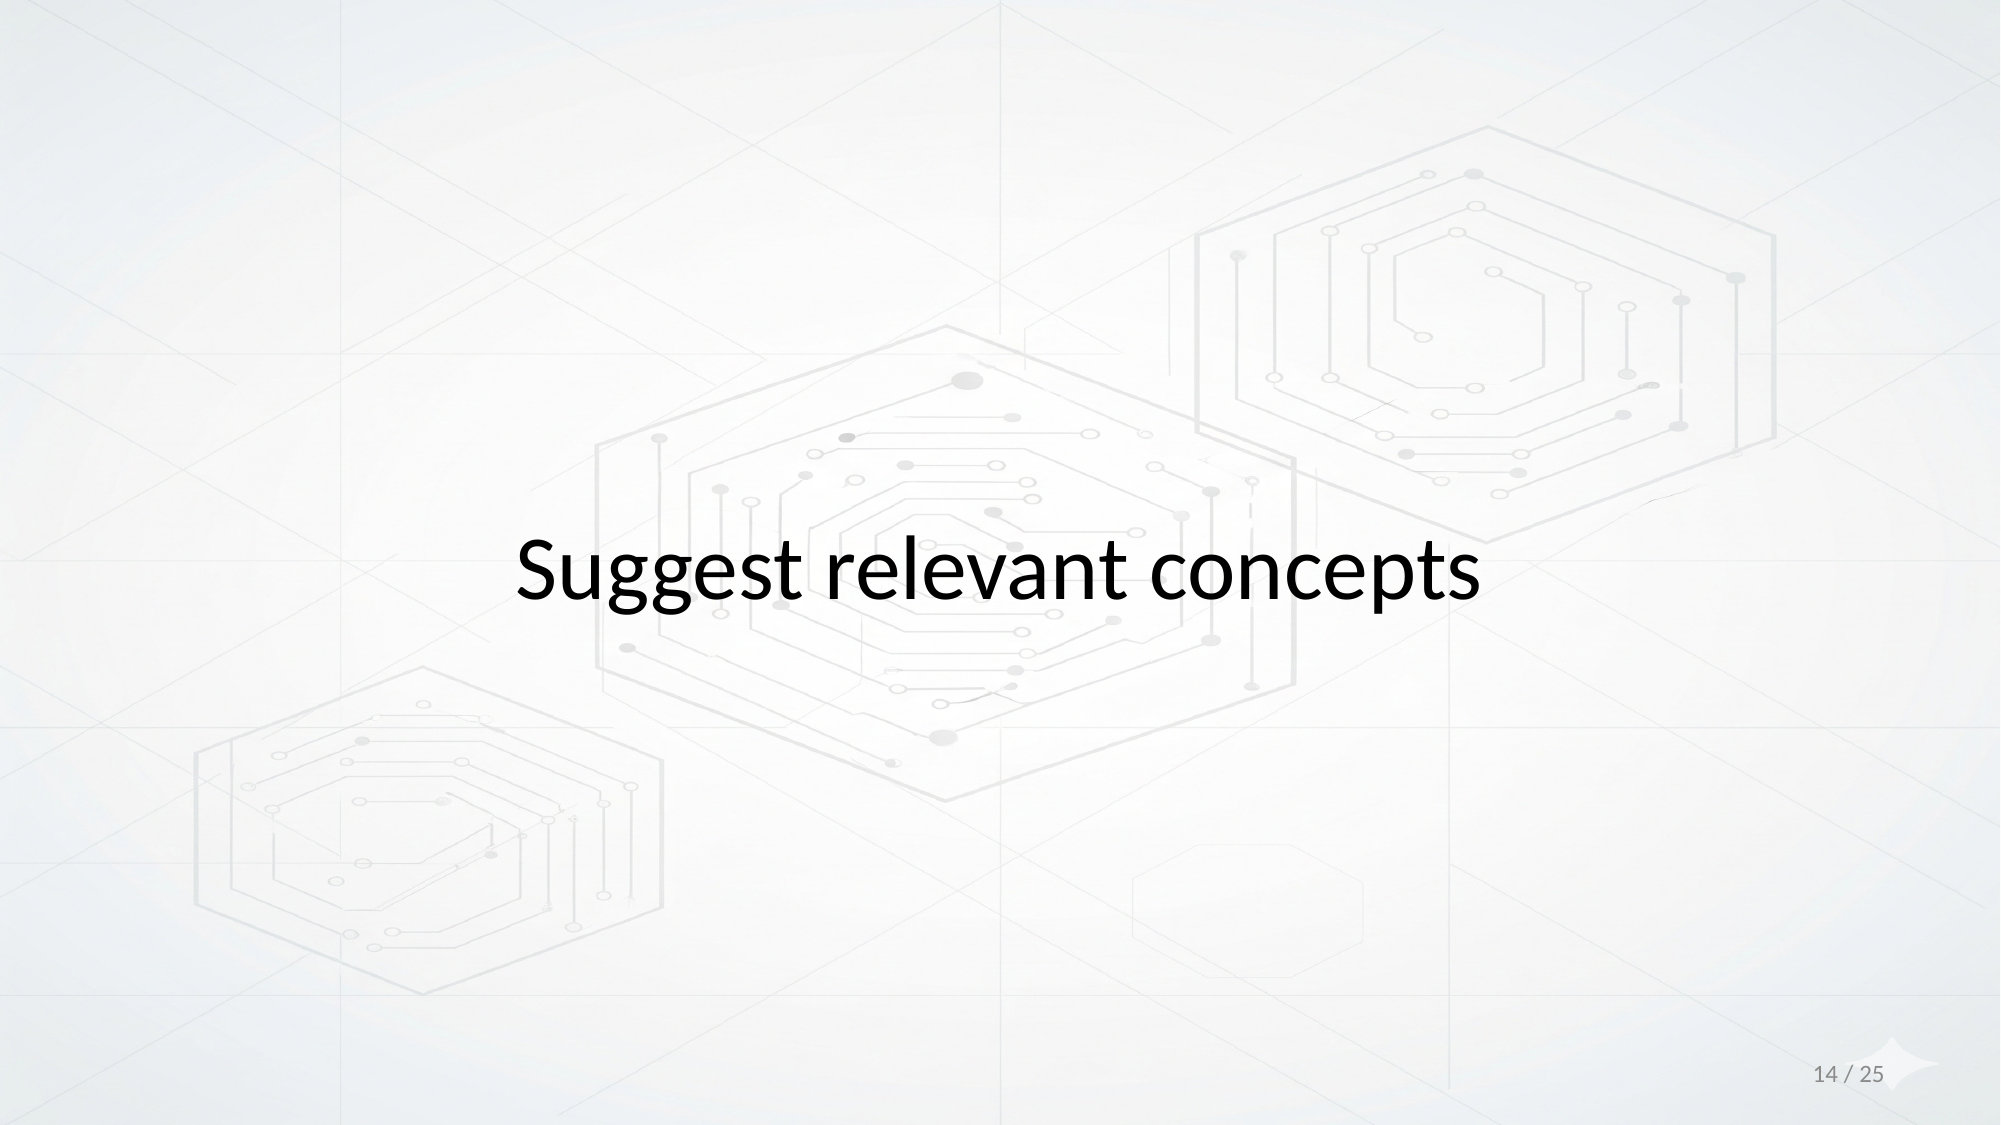

# Suggest relevant concepts
14 / 25